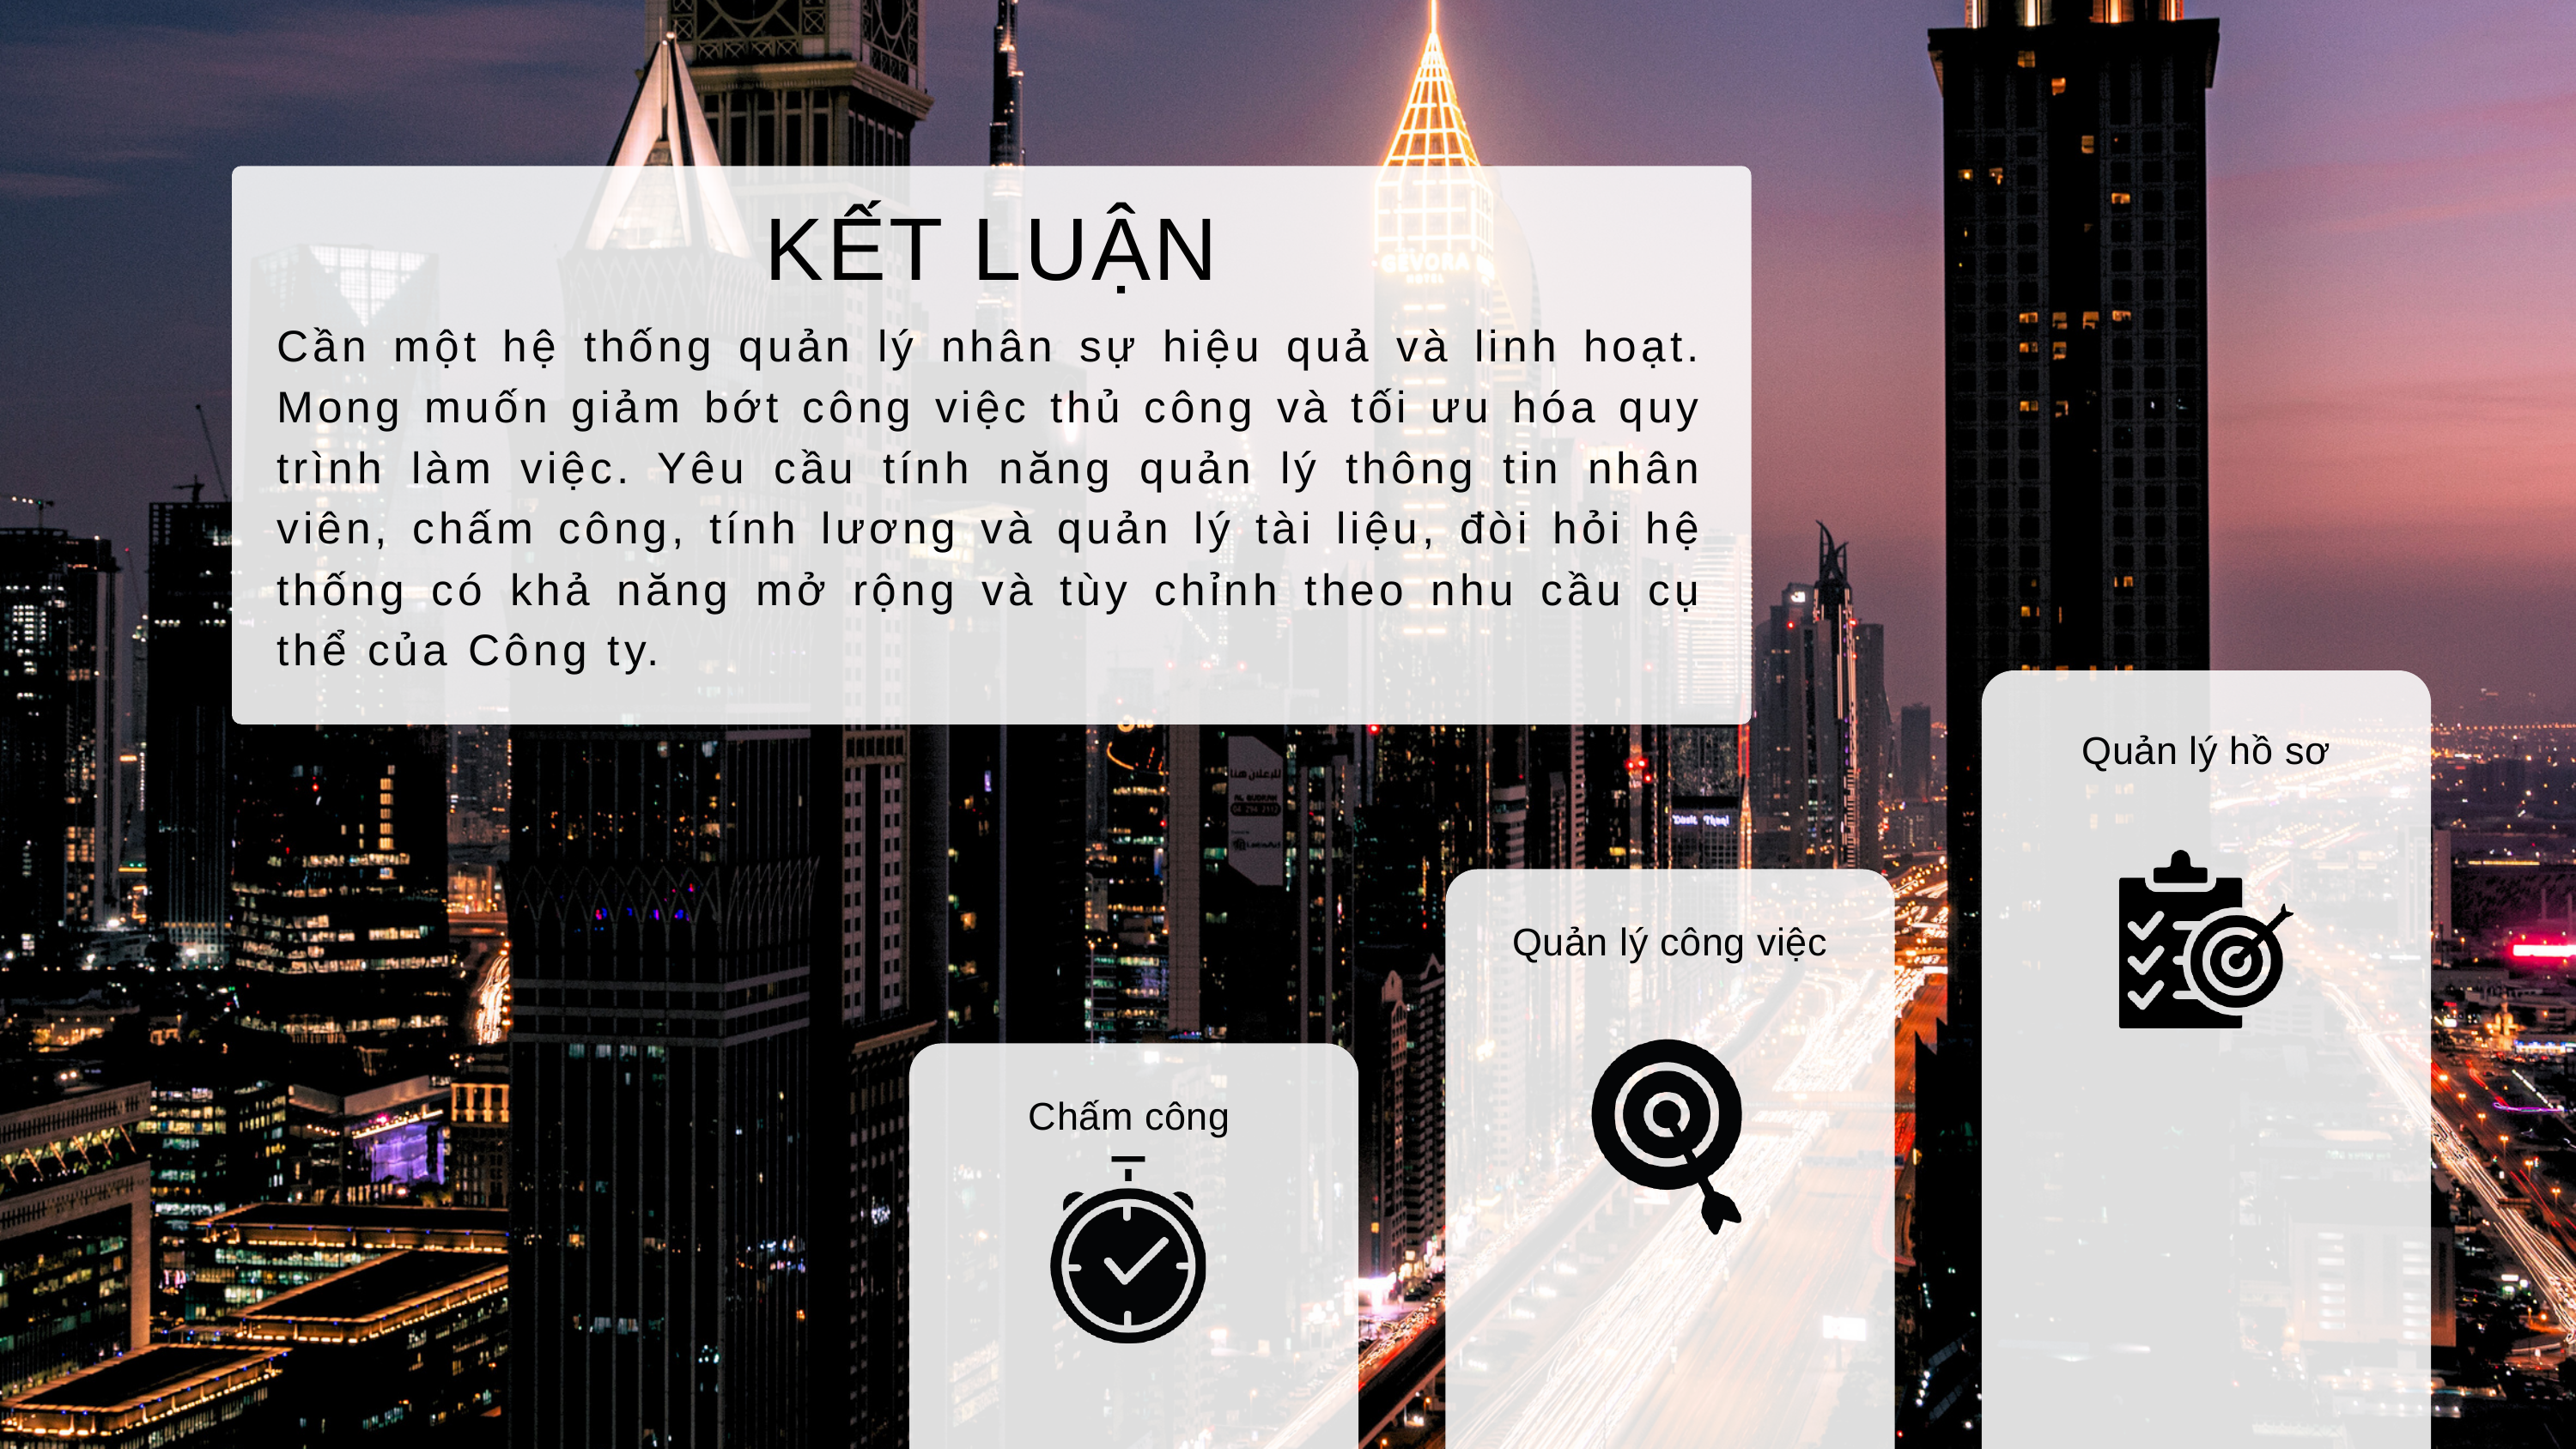

KẾT LUẬN
Cần một hệ thống quản lý nhân sự hiệu quả và linh hoạt. Mong muốn giảm bớt công việc thủ công và tối ưu hóa quy trình làm việc. Yêu cầu tính năng quản lý thông tin nhân viên, chấm công, tính lương và quản lý tài liệu, đòi hỏi hệ thống có khả năng mở rộng và tùy chỉnh theo nhu cầu cụ thể của Công ty.

Quản lý hồ sơ

Quản lý công việc

Chấm công